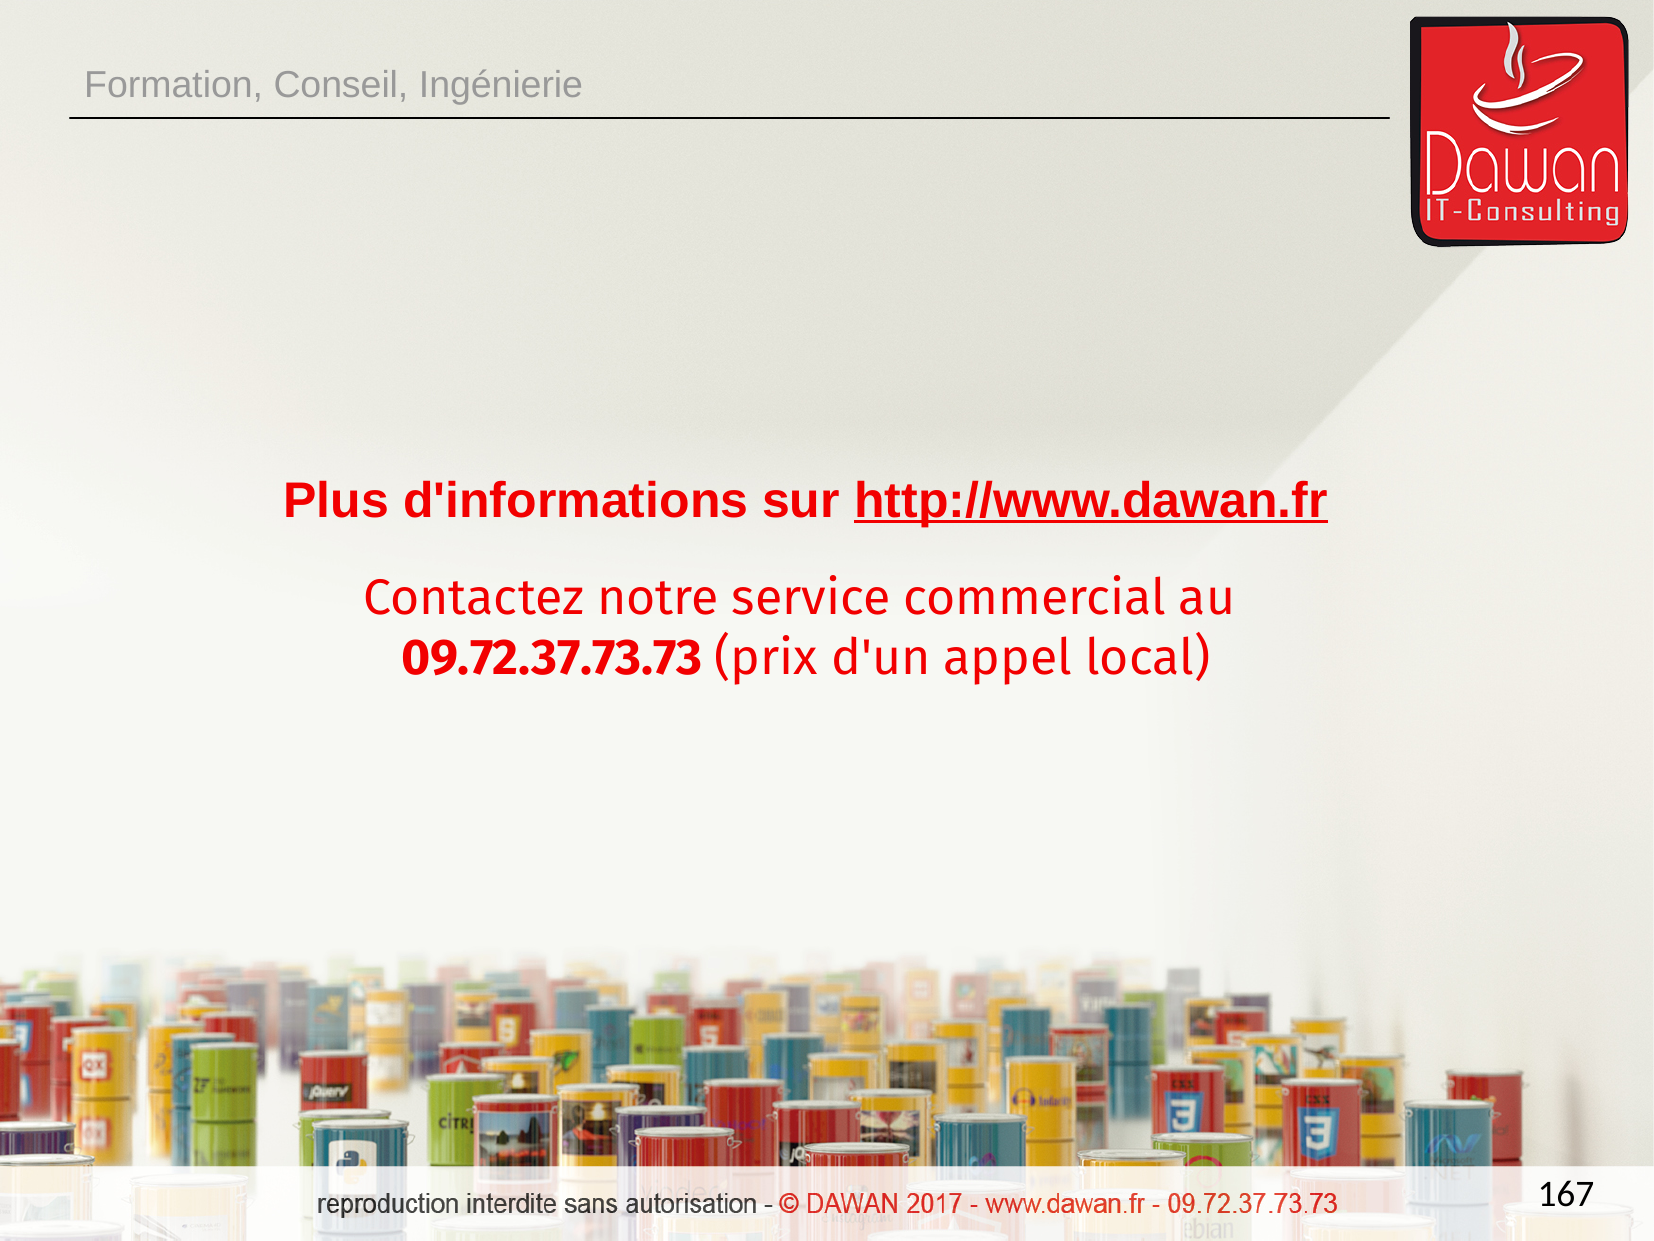

Formation, Conseil, Ingénierie

Plus d'informations sur http://www.dawan.fr
Contactez notre service commercial au
09.72.37.73.73 (prix d'un appel local)
167